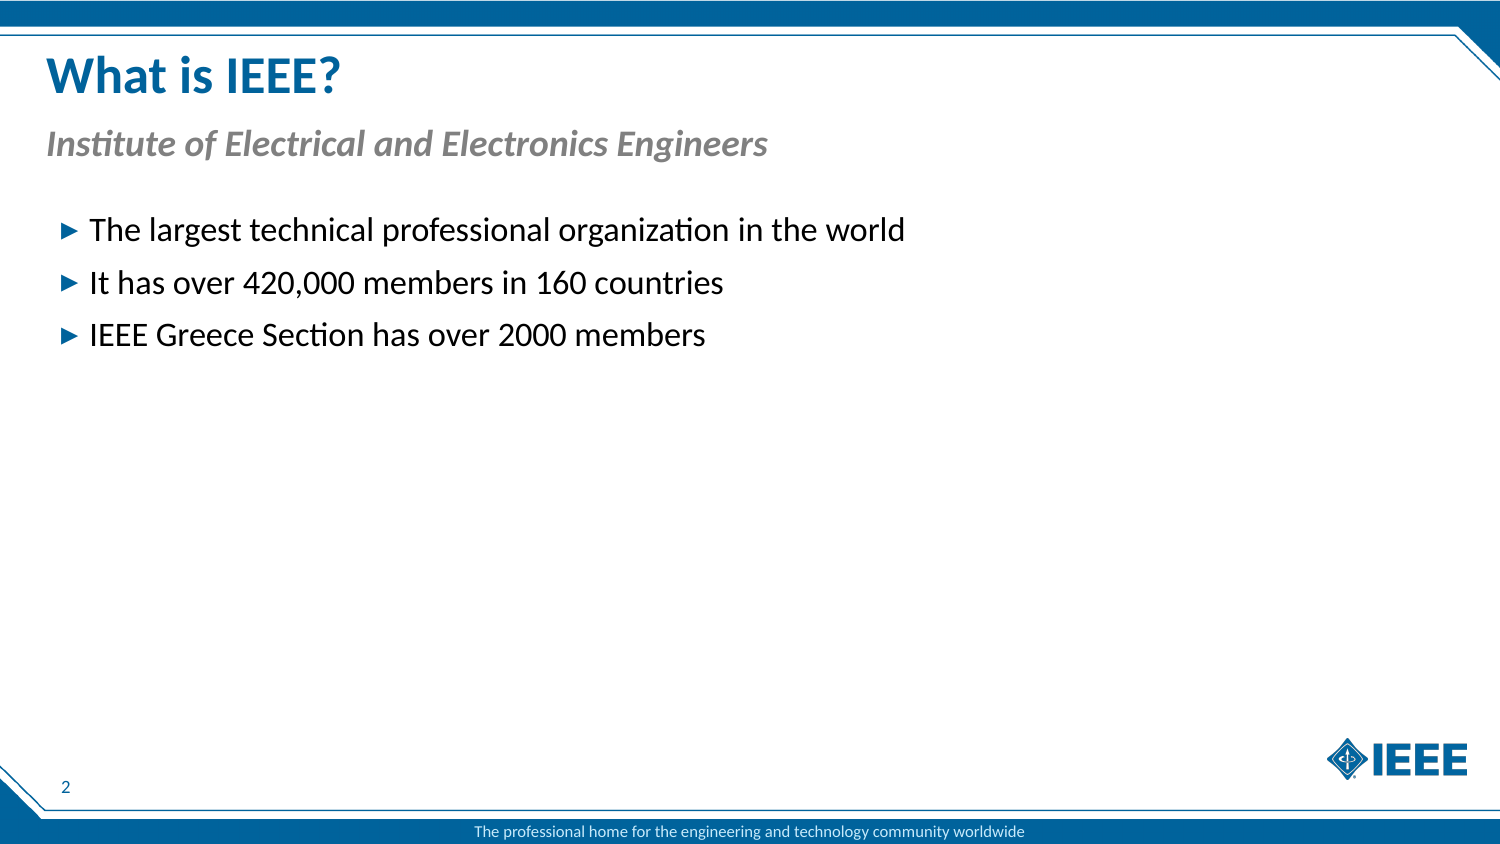

# What is IEEE?
Institute of Electrical and Electronics Engineers
The largest technical professional organization in the world
It has over 420,000 members in 160 countries
IEEE Greece Section has over 2000 members
2